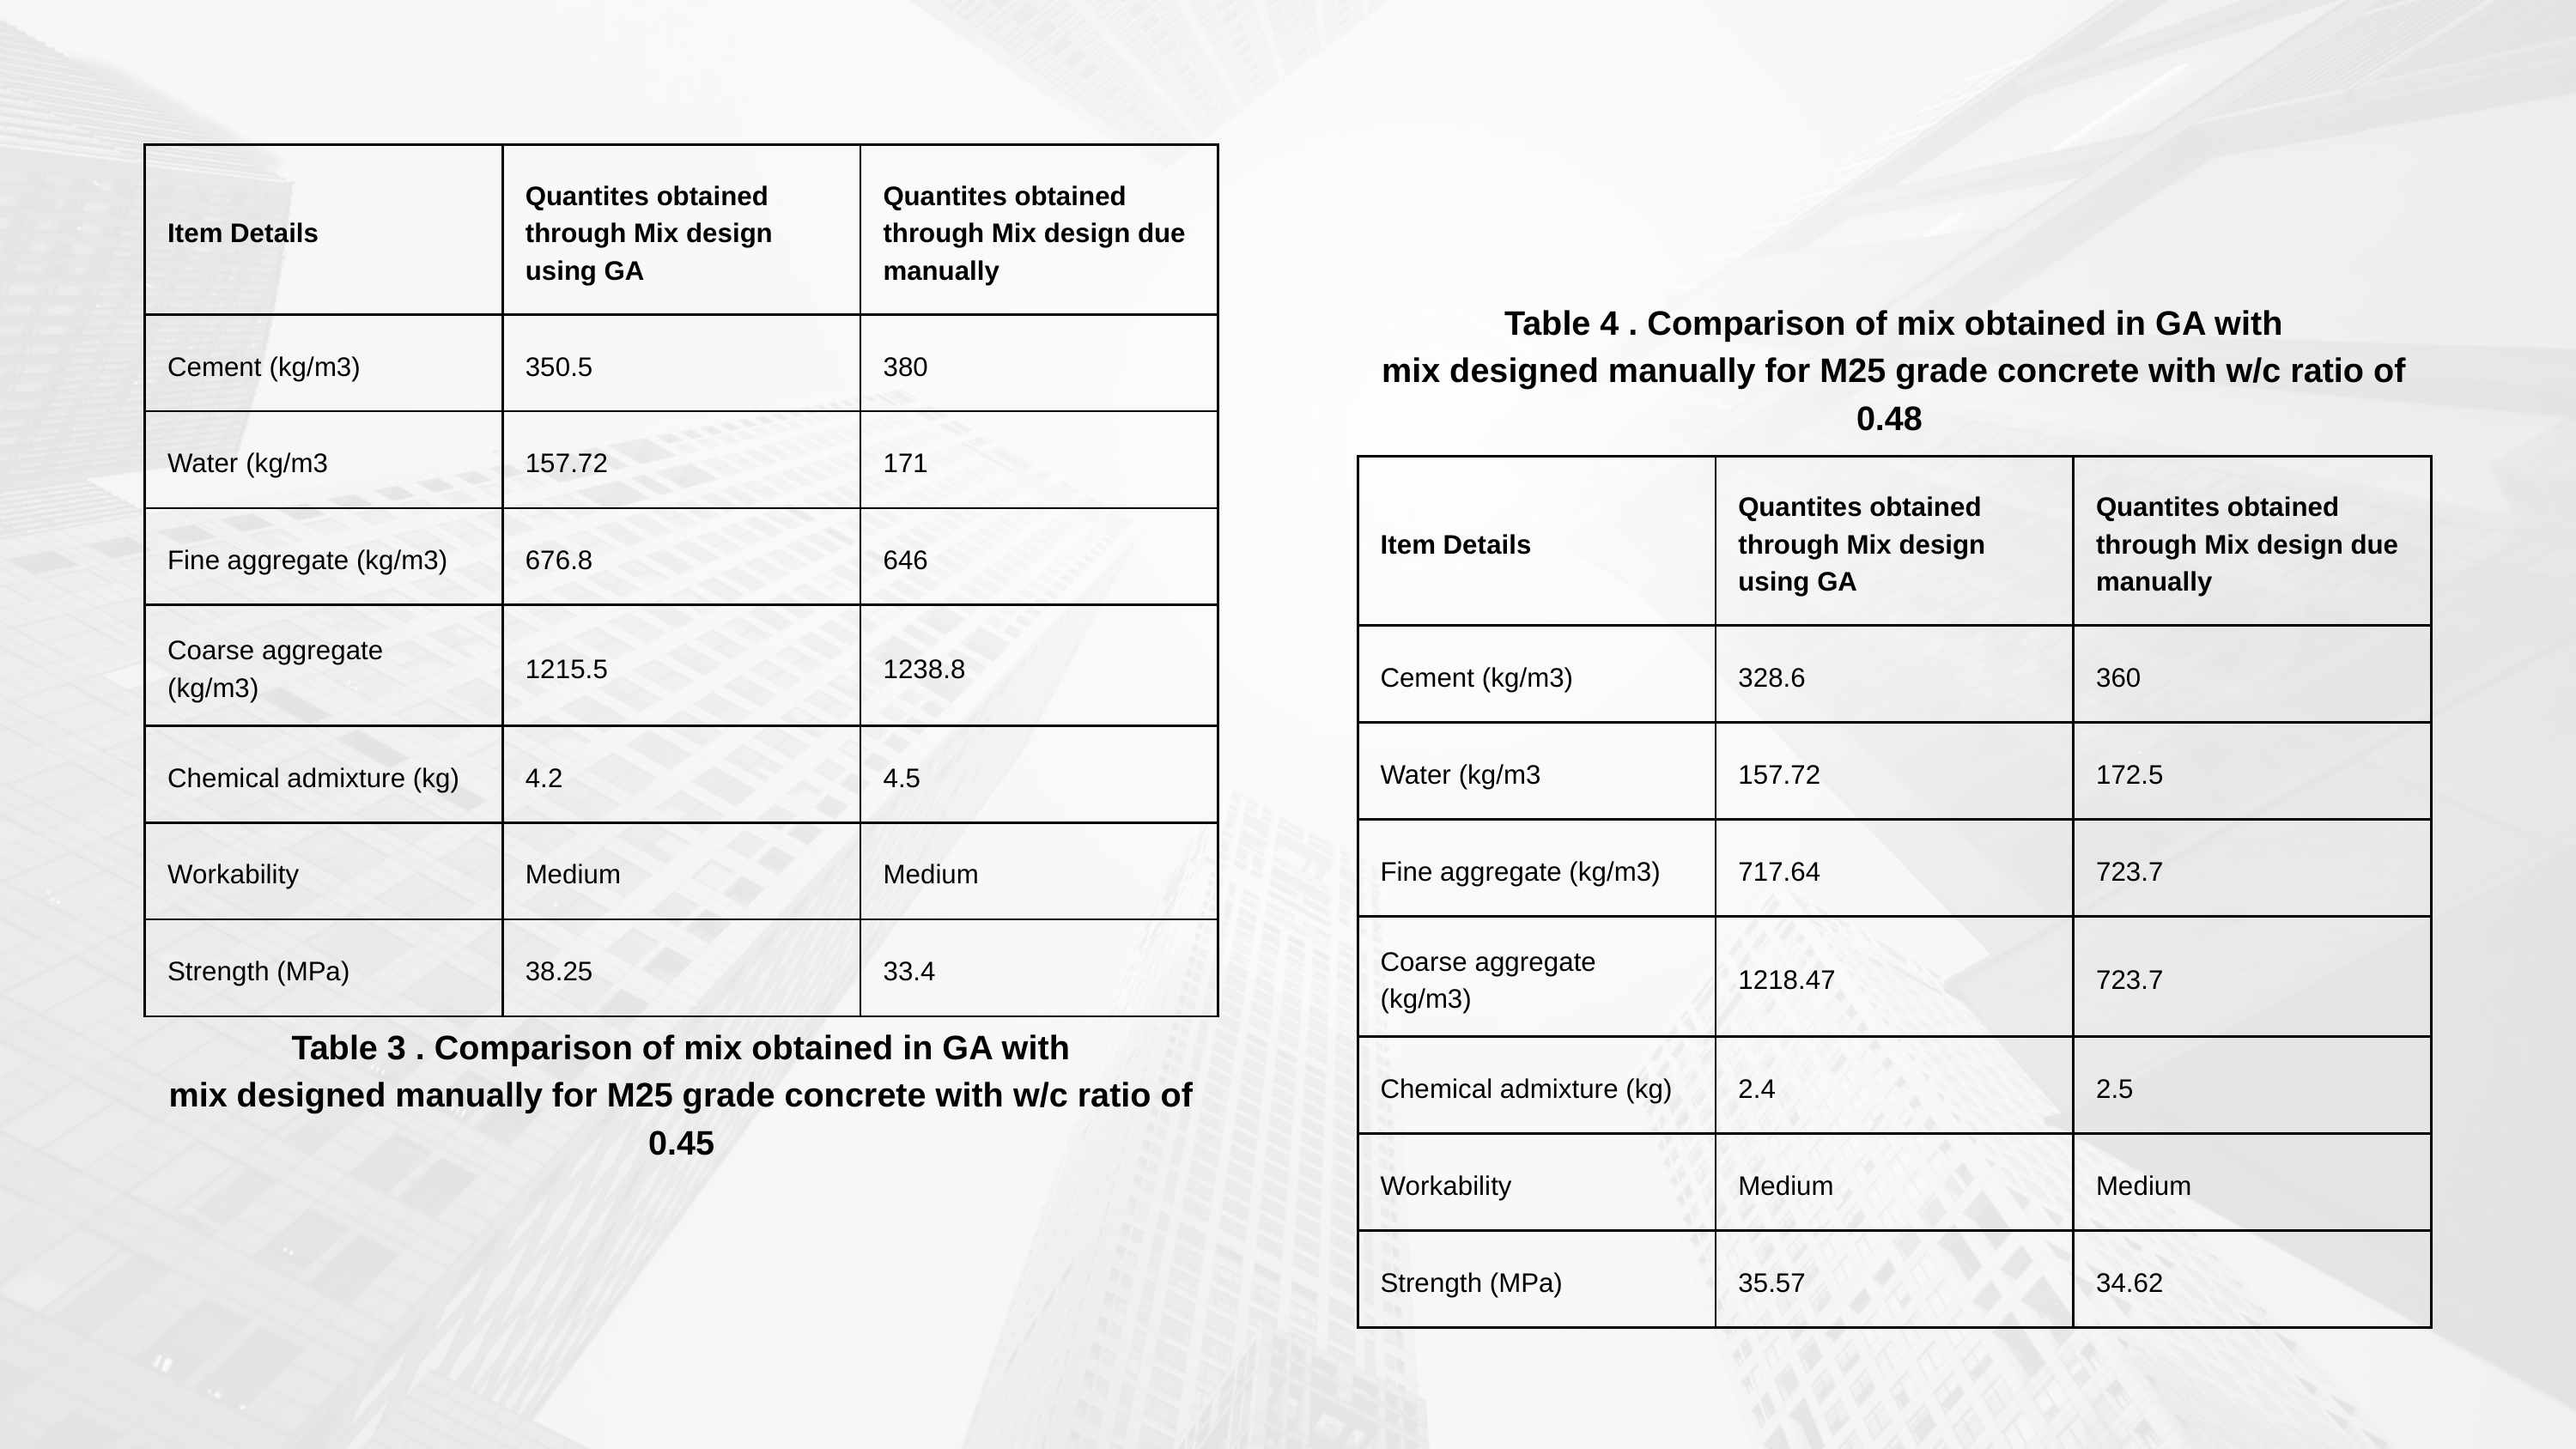

| Item Details | Quantites obtained through Mix design using GA | Quantites obtained through Mix design due manually |
| --- | --- | --- |
| Cement (kg/m3) | 350.5 | 380 |
| Water (kg/m3 | 157.72 | 171 |
| Fine aggregate (kg/m3) | 676.8 | 646 |
| Coarse aggregate (kg/m3) | 1215.5 | 1238.8 |
| Chemical admixture (kg) | 4.2 | 4.5 |
| Workability | Medium | Medium |
| Strength (MPa) | 38.25 | 33.4 |
 Table 4 . Comparison of mix obtained in GA with
mix designed manually for M25 grade concrete with w/c ratio of 0.48
| Item Details | Quantites obtained through Mix design using GA | Quantites obtained through Mix design due manually |
| --- | --- | --- |
| Cement (kg/m3) | 328.6 | 360 |
| Water (kg/m3 | 157.72 | 172.5 |
| Fine aggregate (kg/m3) | 717.64 | 723.7 |
| Coarse aggregate (kg/m3) | 1218.47 | 723.7 |
| Chemical admixture (kg) | 2.4 | 2.5 |
| Workability | Medium | Medium |
| Strength (MPa) | 35.57 | 34.62 |
 Table 3 . Comparison of mix obtained in GA with
mix designed manually for M25 grade concrete with w/c ratio of 0.45